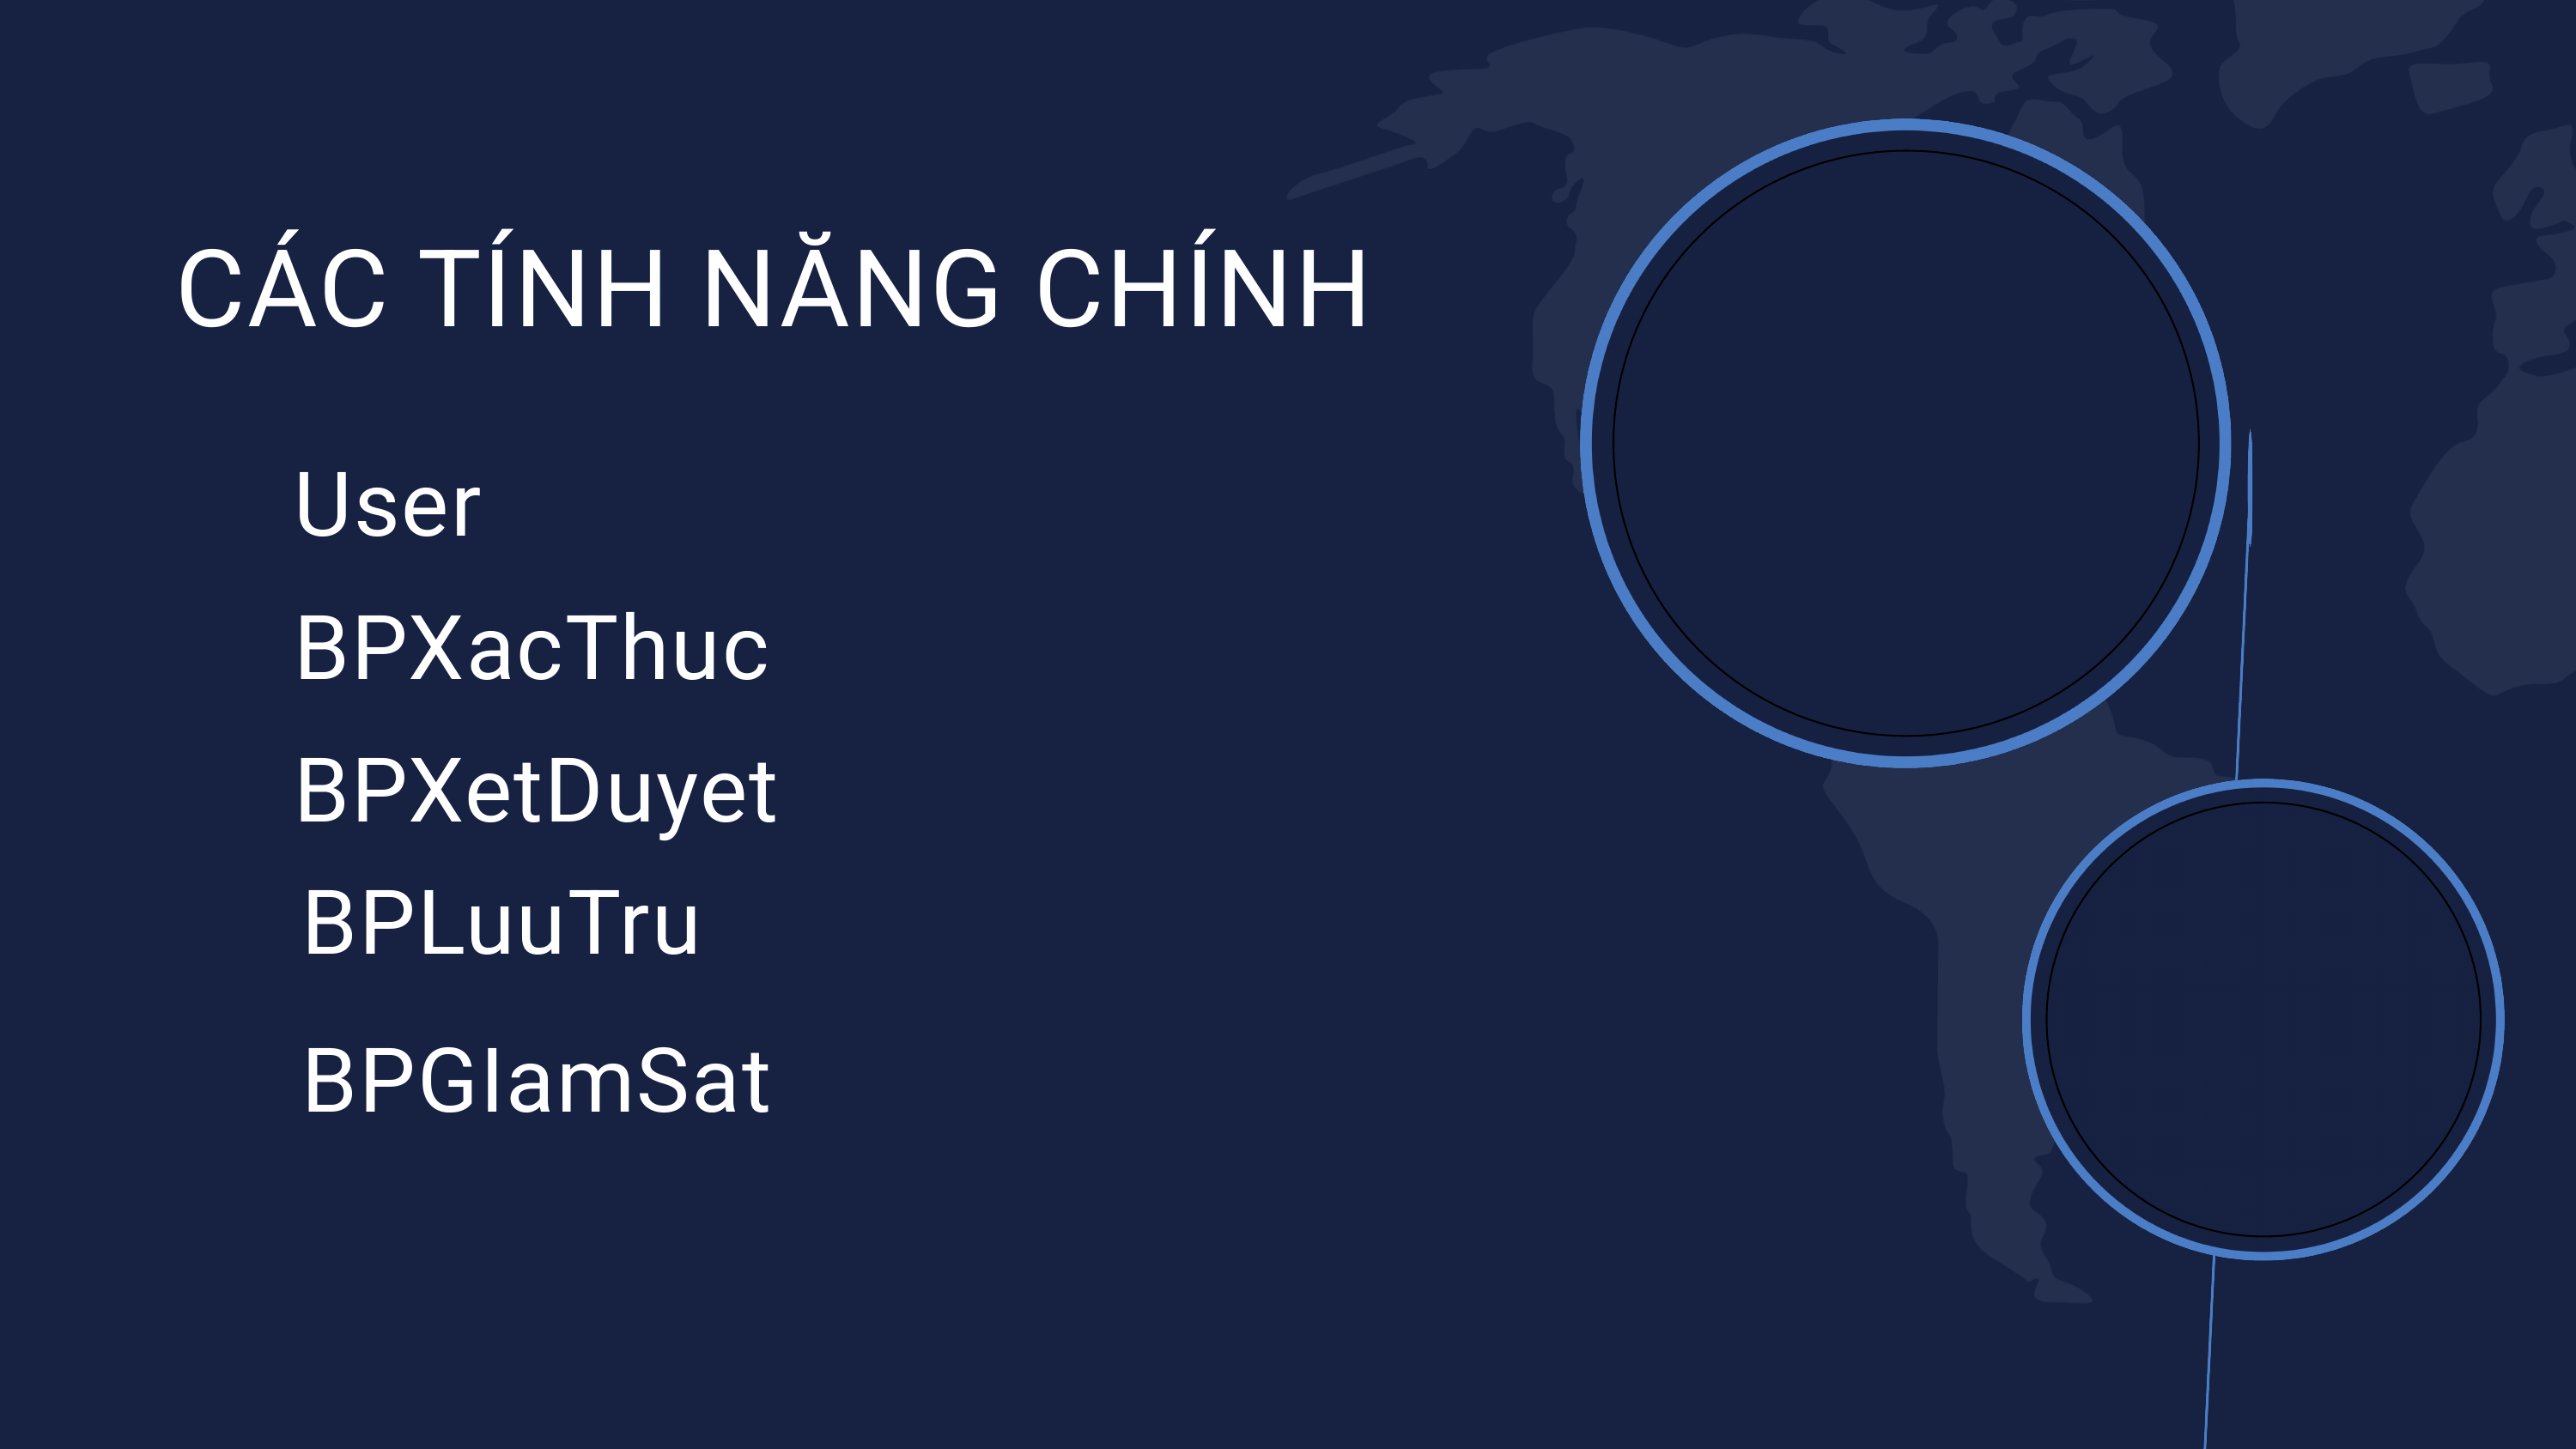

CÁC TÍNH NĂNG CHÍNH
User
BPXacThuc
BPXetDuyet

BPLuuTru

BPGIamSat